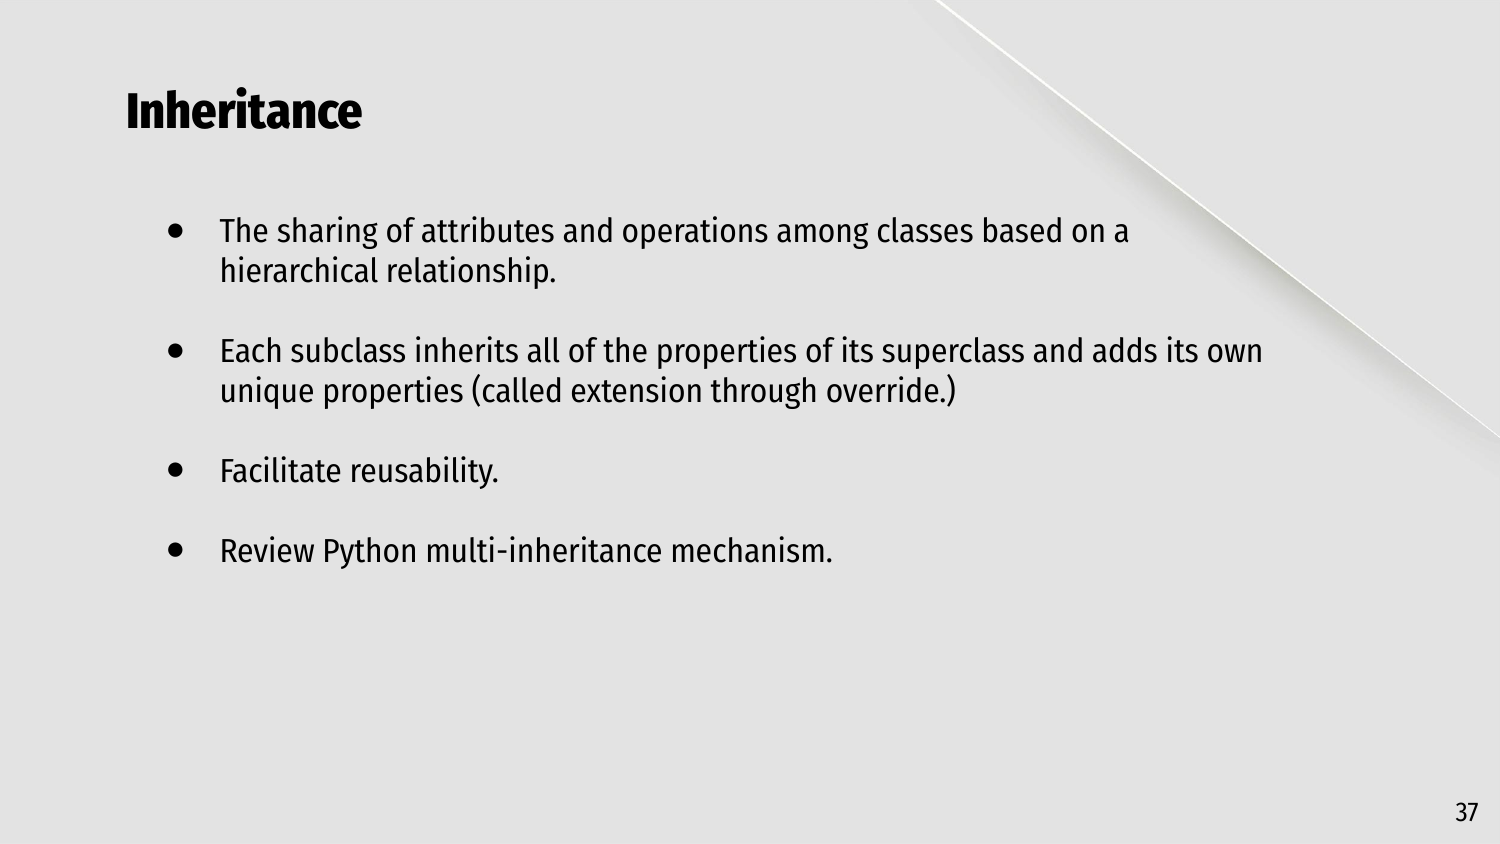

# Inheritance
The sharing of attributes and operations among classes based on a hierarchical relationship.
Each subclass inherits all of the properties of its superclass and adds its own unique properties (called extension through override.)
Facilitate reusability.
Review Python multi-inheritance mechanism.

37